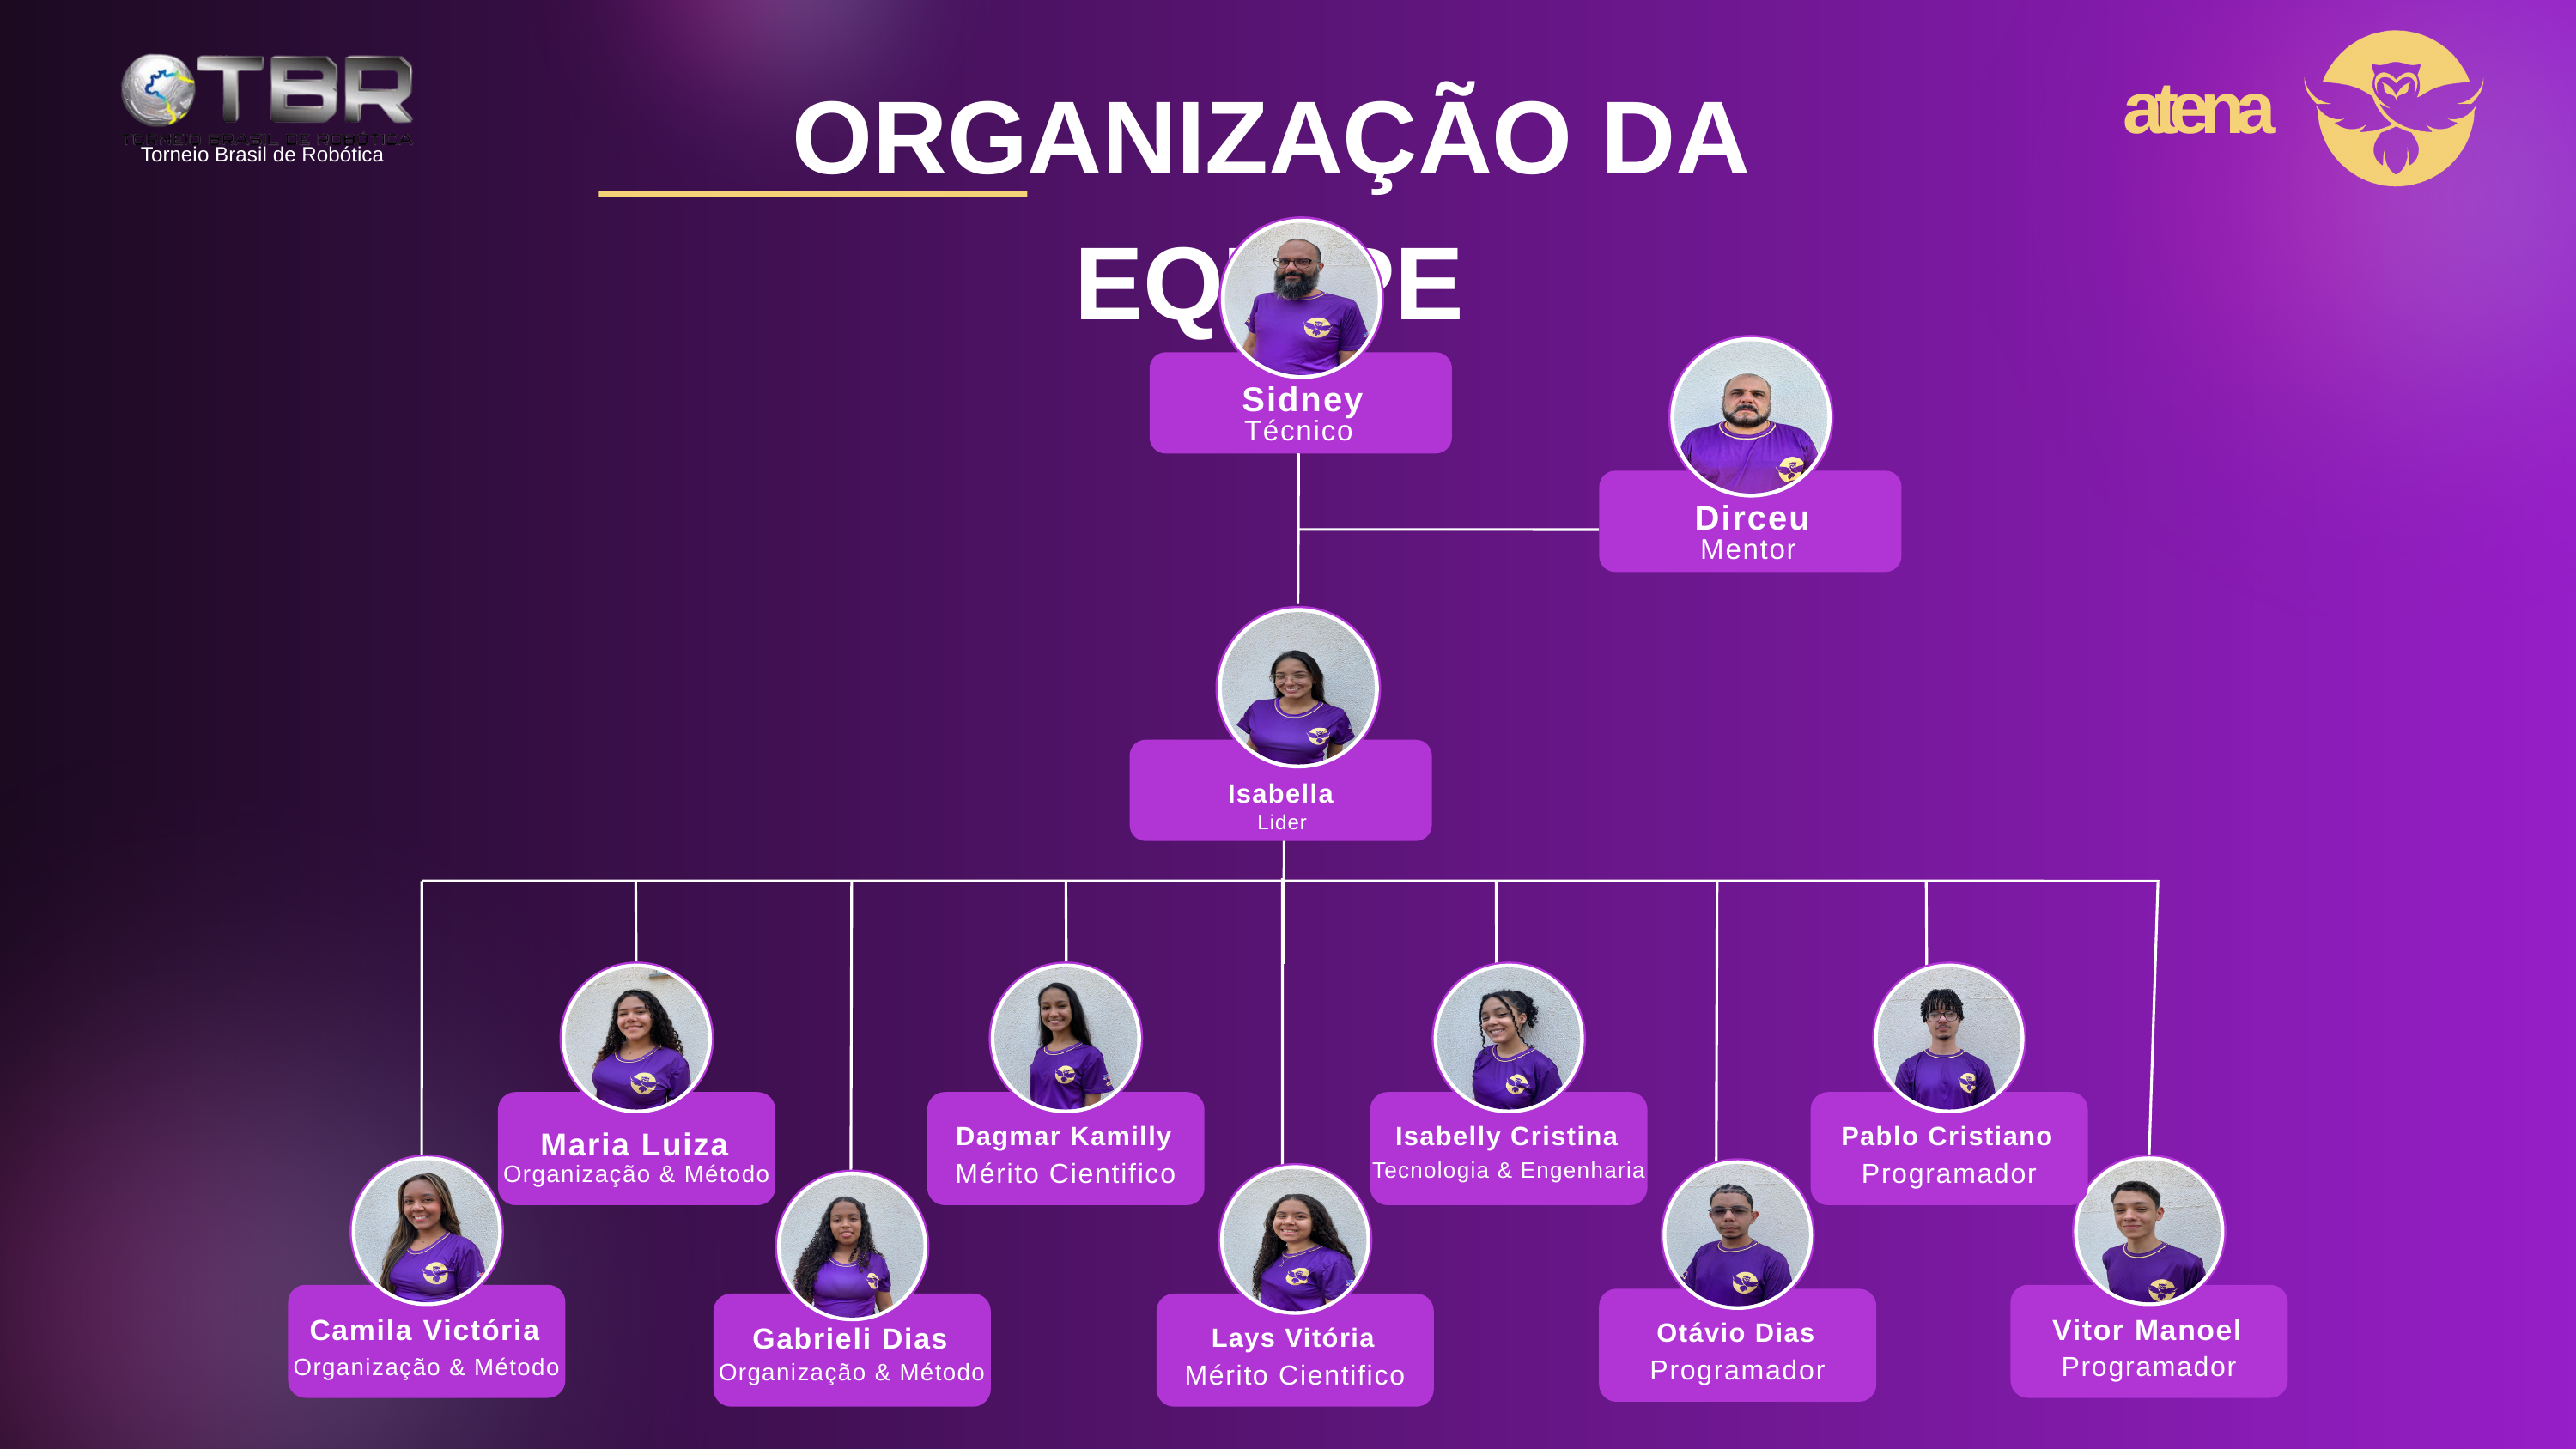

atena
ORGANIZAÇÃO DA EQUIPE

Torneio Brasil de Robótica

Sidney
Técnico

Dirceu
Mentor

Isabella
Lider

Dagmar Kamilly
Isabelly Cristina
Pablo Cristiano
Maria Luiza
Mérito Cientifico
Programador
Tecnologia & Engenharia
Organização & Método

Camila Victória
Vitor Manoel
Otávio Dias
Gabrieli Dias
Lays Vitória
Programador
Organização & Método

Programador
Organização & Método
Mérito Cientifico